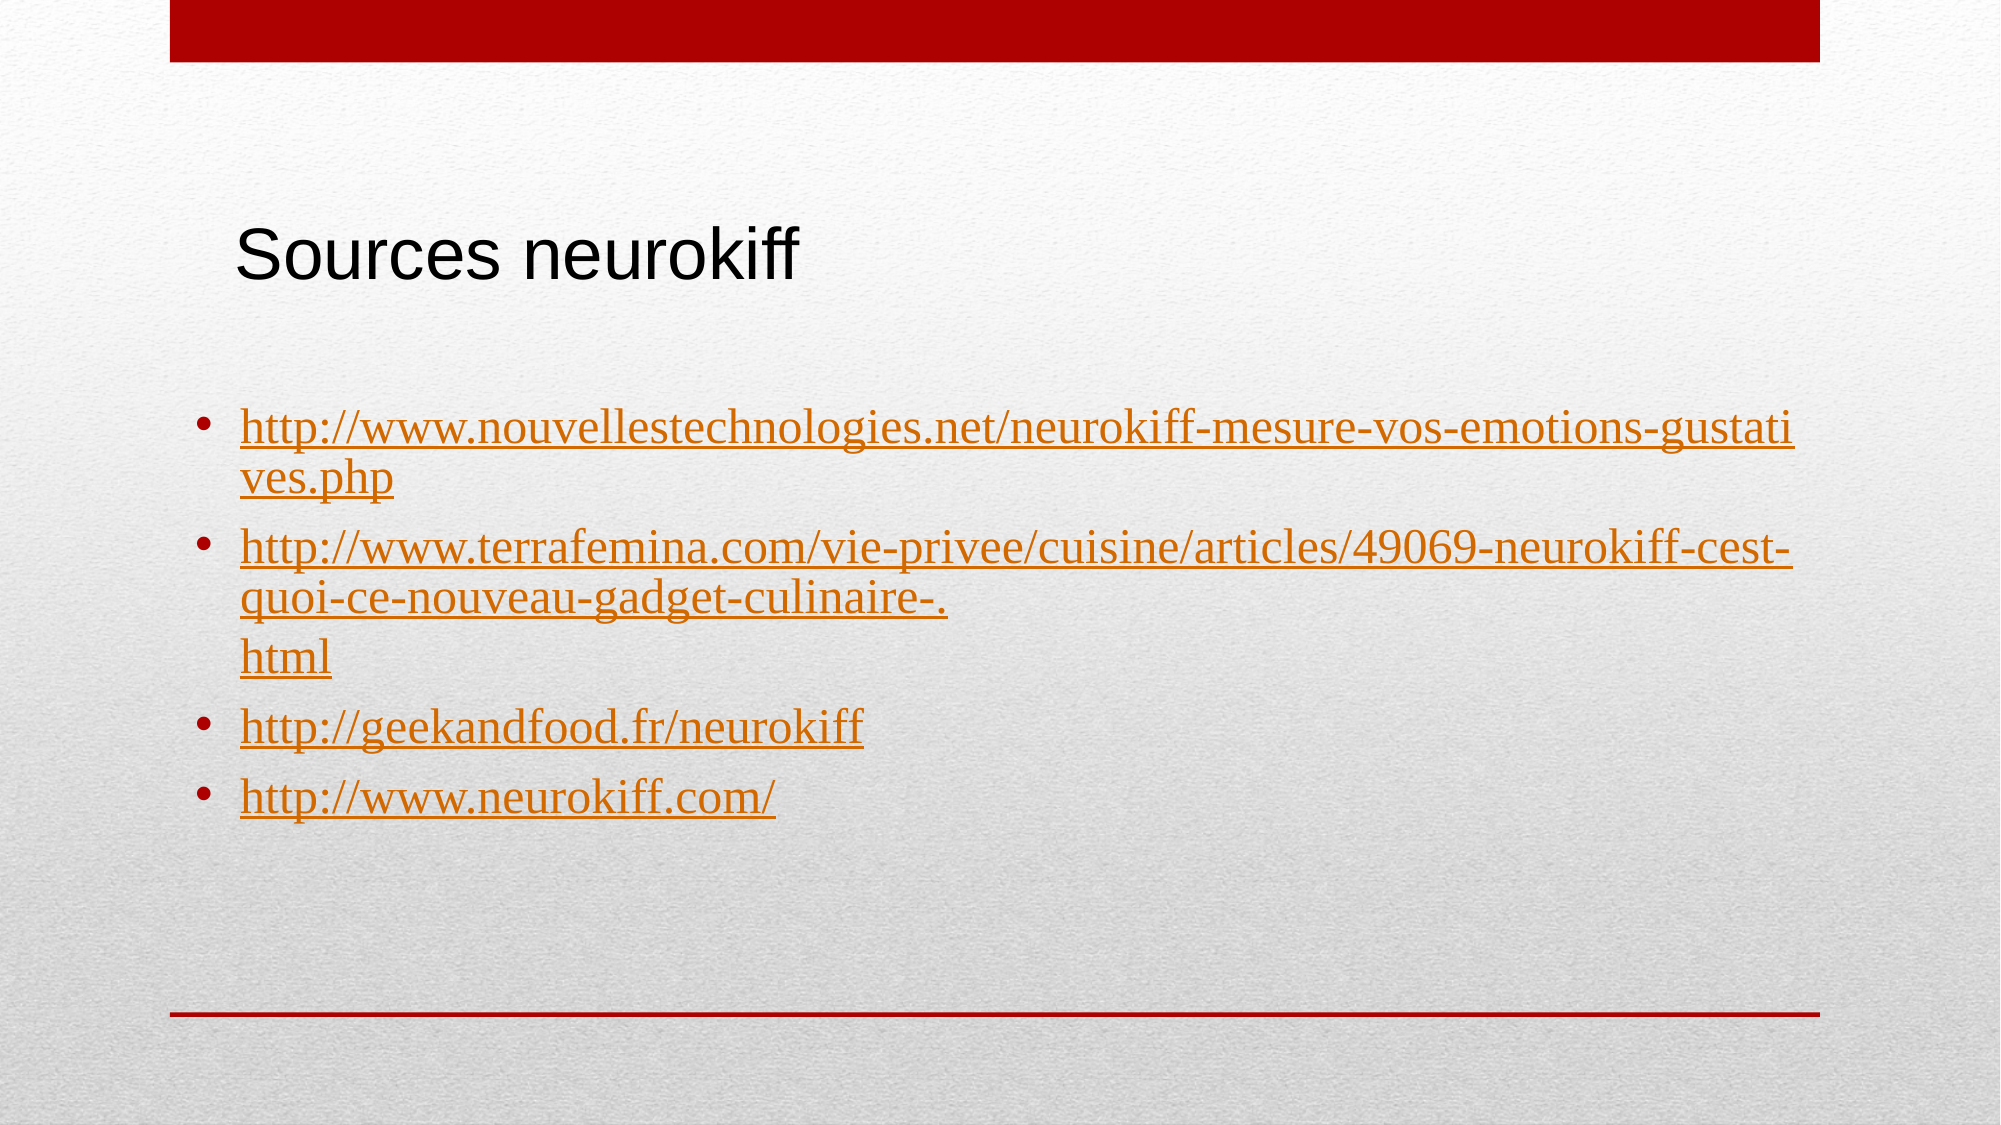

# Sources neurokiff
http://www.nouvellestechnologies.net/neurokiff-mesure-vos-emotions-gustatives.php
http://www.terrafemina.com/vie-privee/cuisine/articles/49069-neurokiff-cest-quoi-ce-nouveau-gadget-culinaire-.html
http://geekandfood.fr/neurokiff
http://www.neurokiff.com/